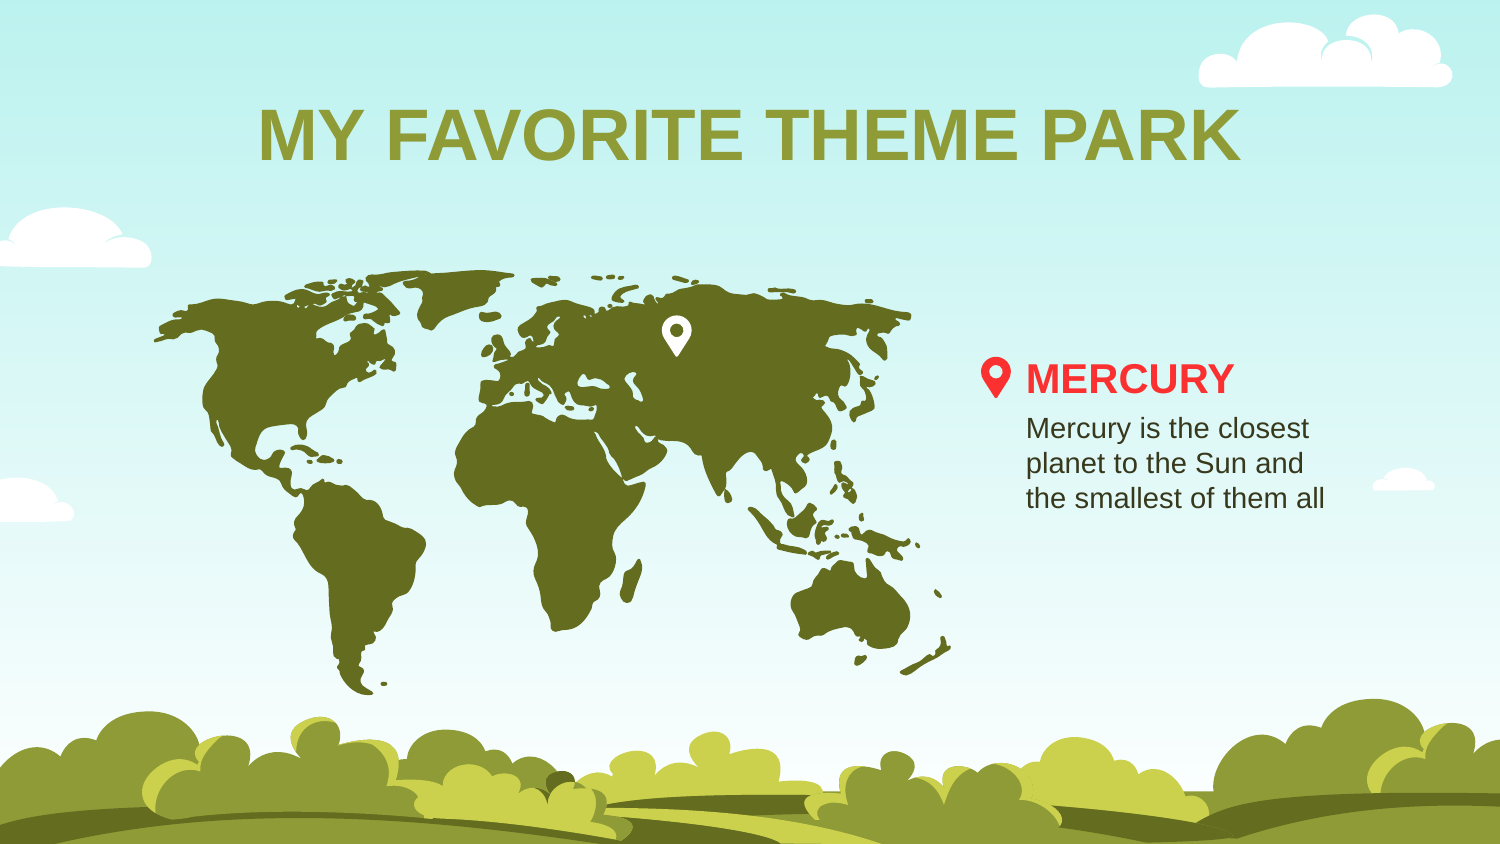

# MY FAVORITE THEME PARK

MERCURY

Mercury is the closest planet to the Sun and the smallest of them all